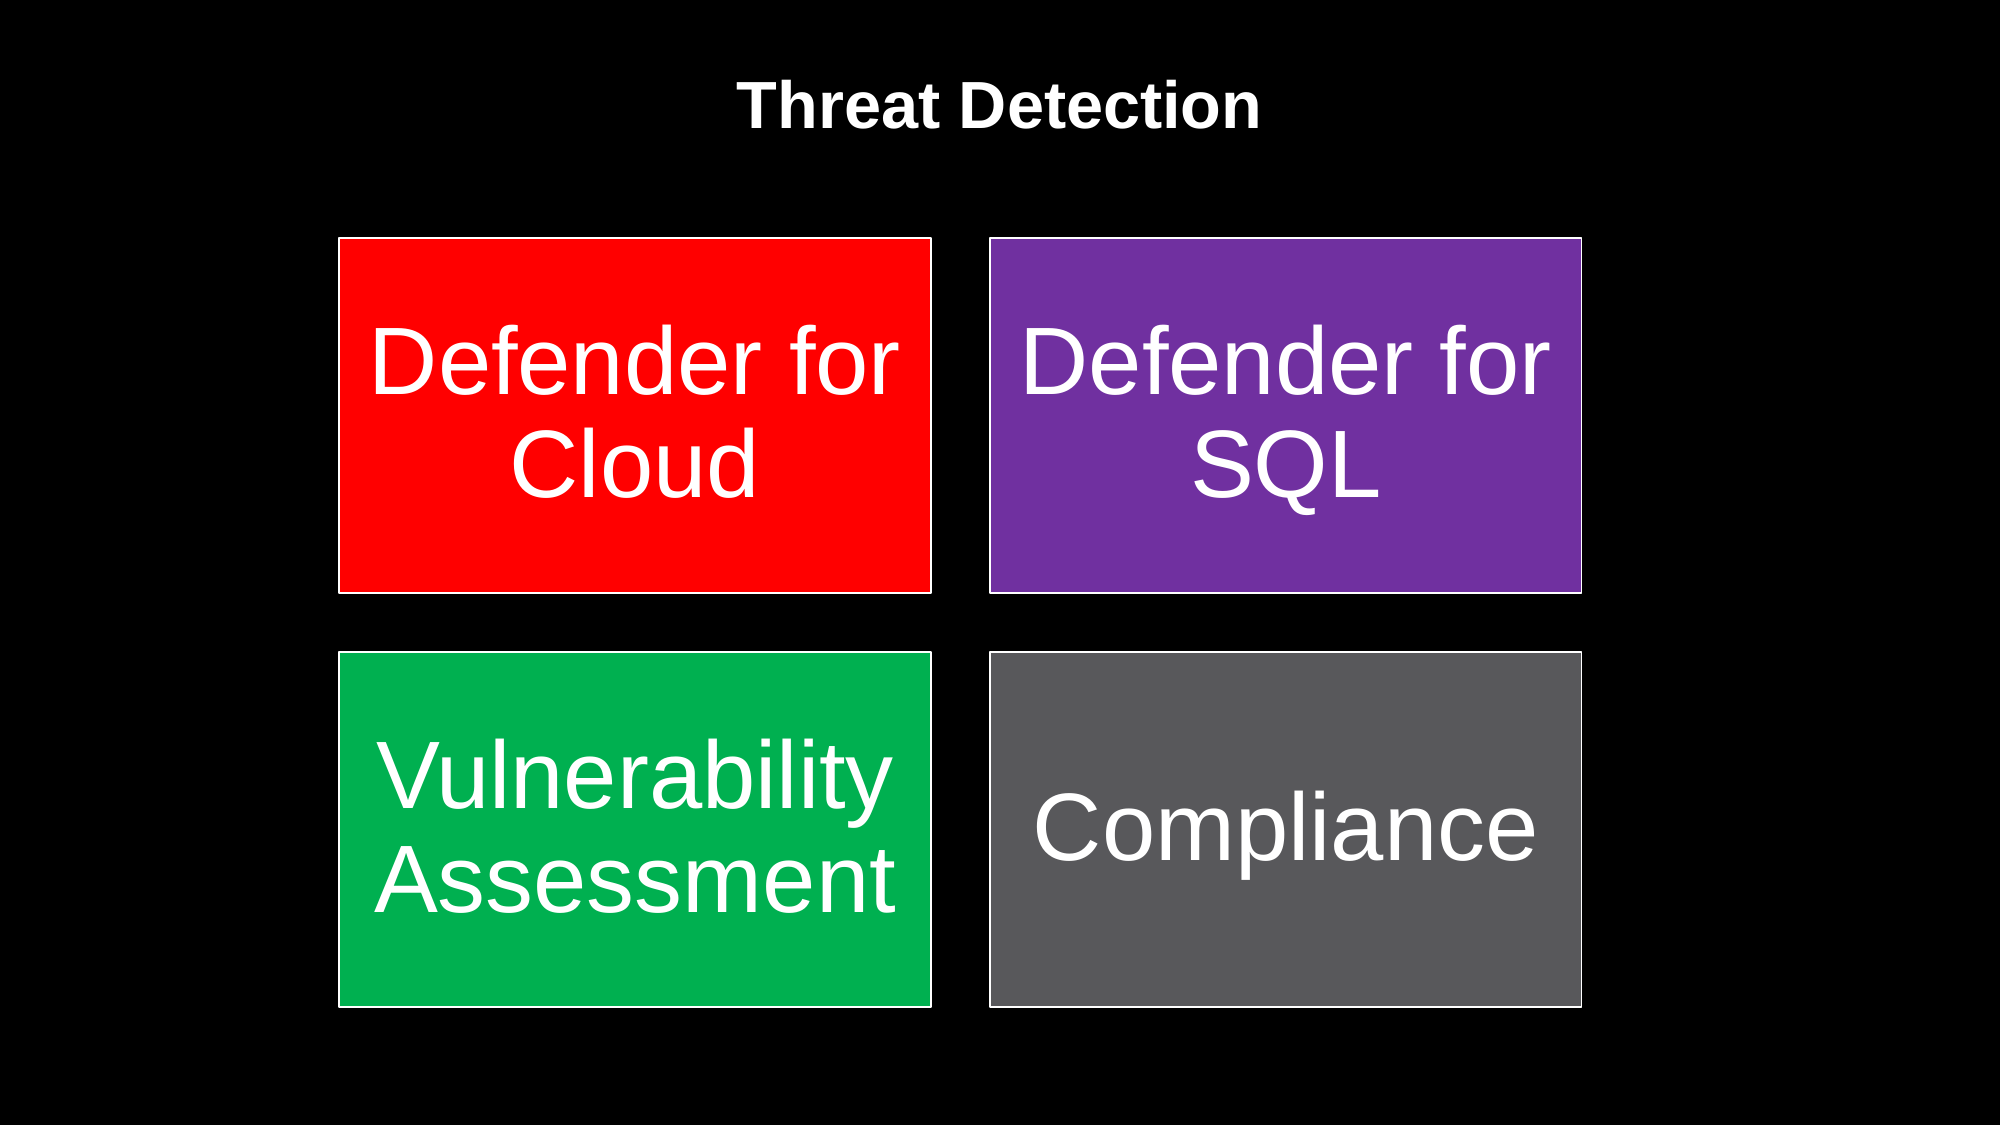

# Threat Detection
Defender for Cloud
Defender for SQL
Vulnerability Assessment
Compliance